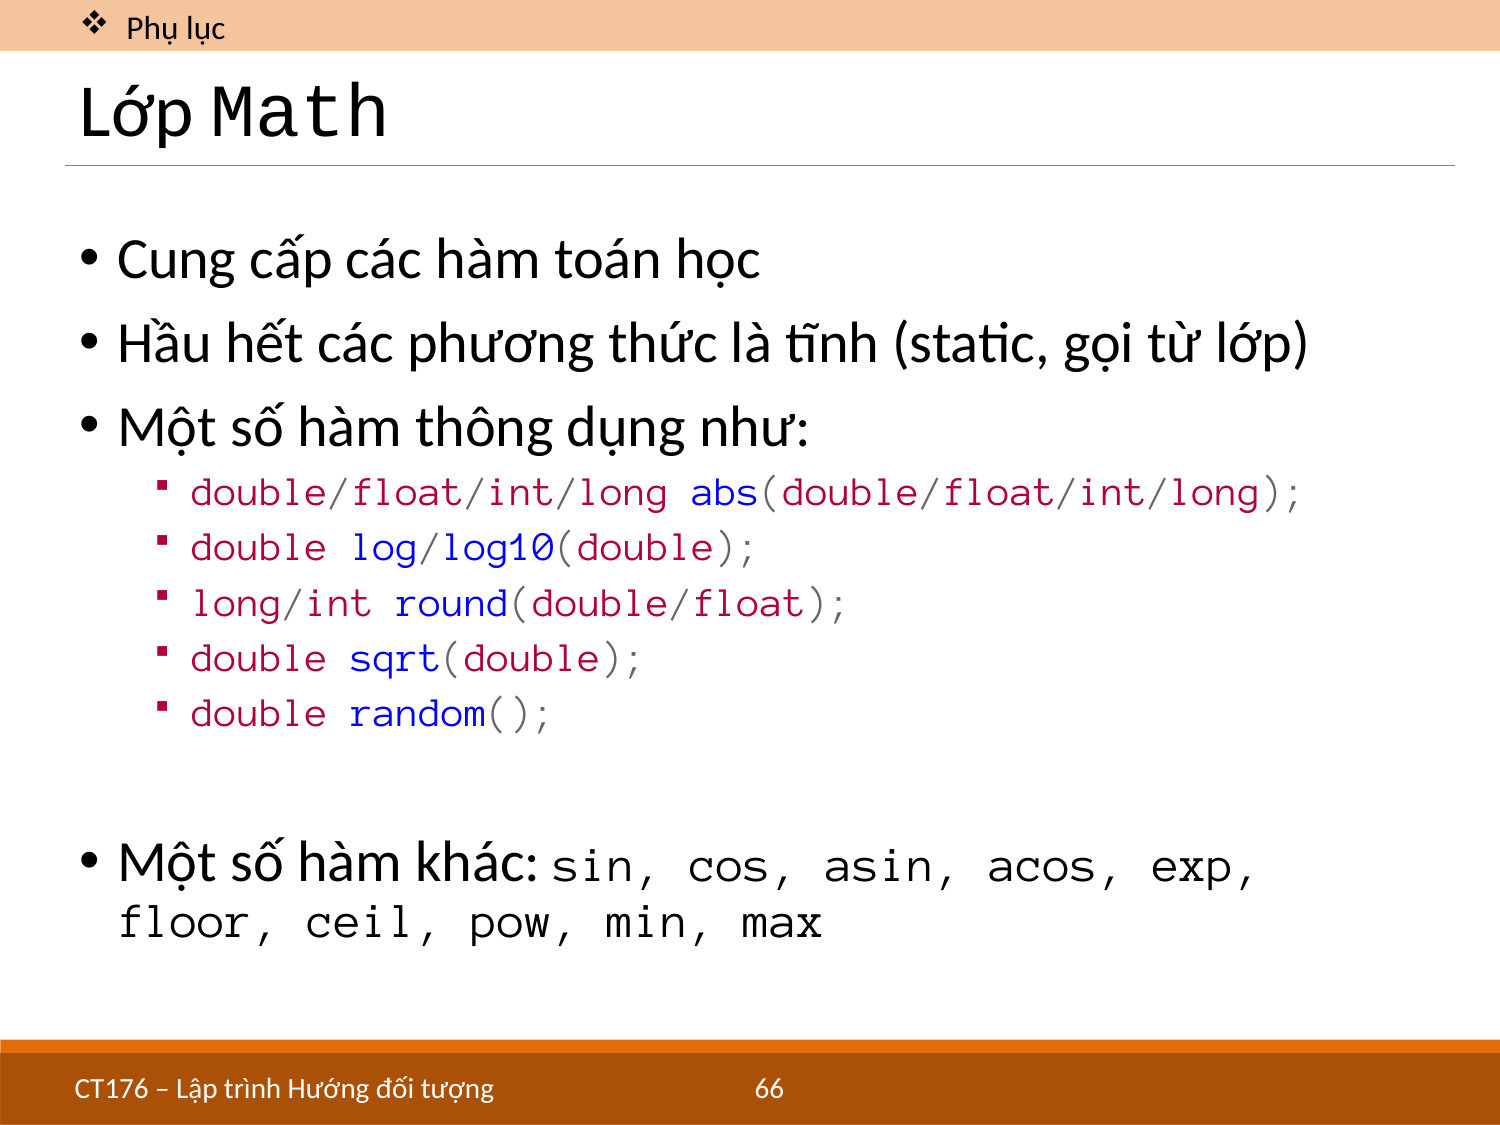

Phụ lục
# Lớp Math
Cung cấp các hàm toán học
Hầu hết các phương thức là tĩnh (static, gọi từ lớp)
Một số hàm thông dụng như:
double/float/int/long abs(double/float/int/long);
double log/log10(double);
long/int round(double/float);
double sqrt(double);
double random();

Một số hàm khác: sin, cos, asin, acos, exp, floor, ceil, pow, min, max